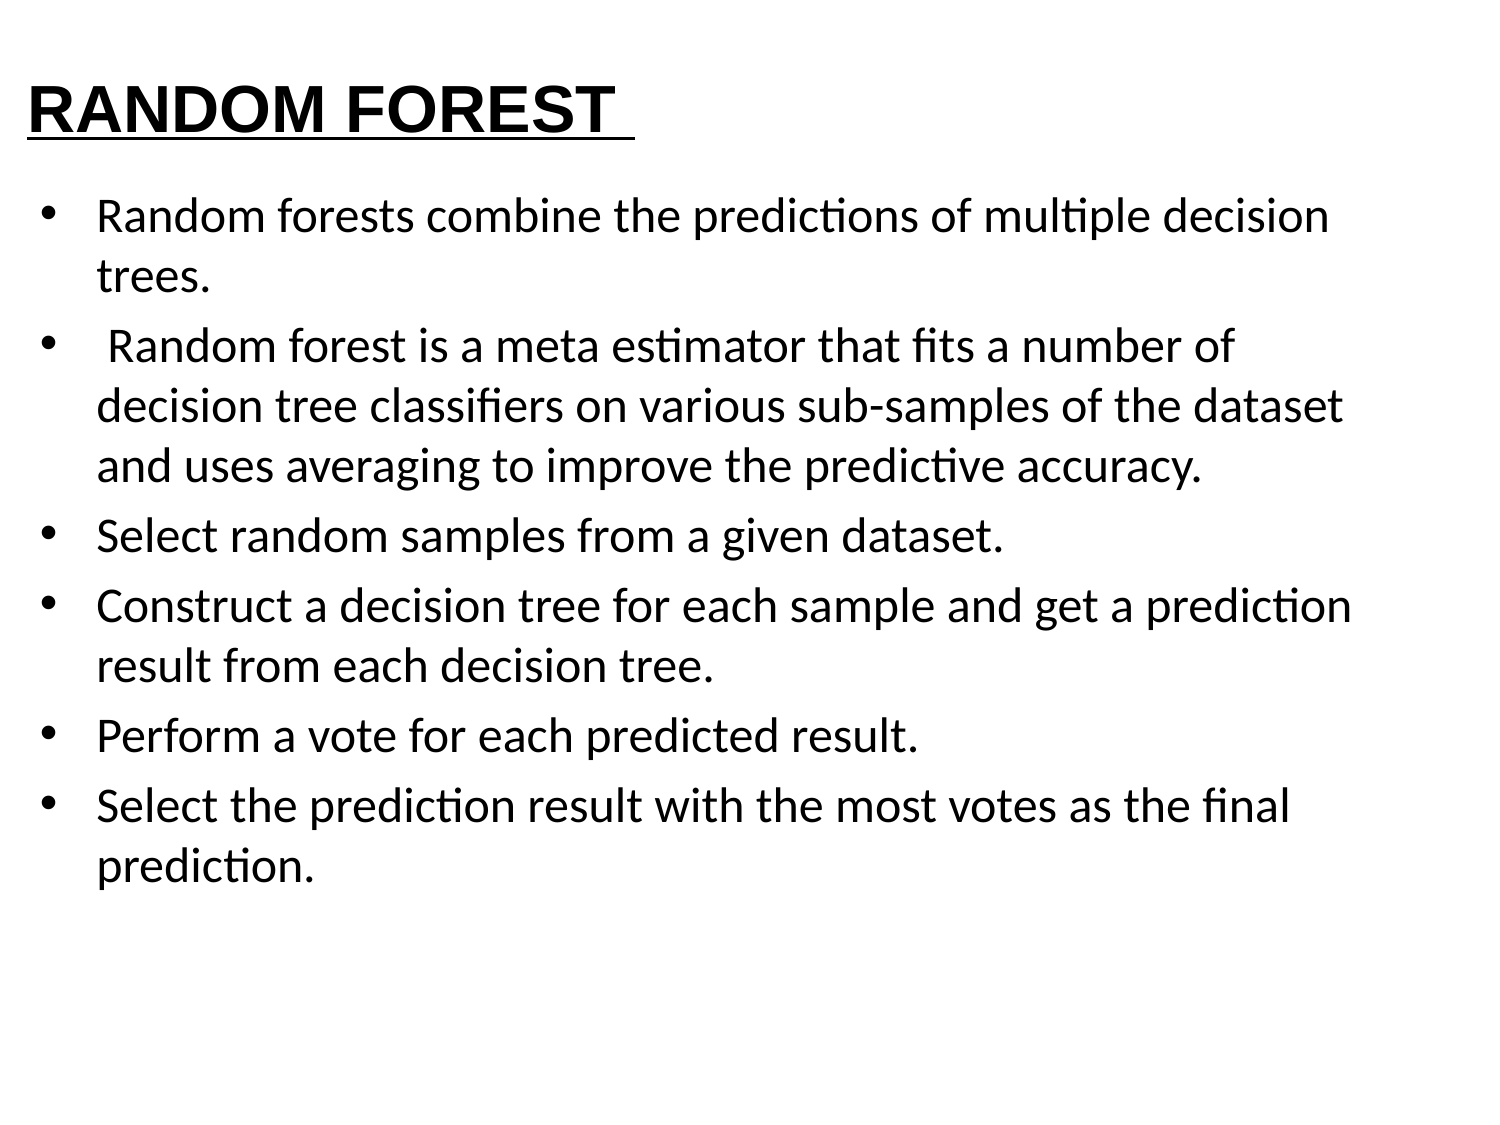

# RANDOM FOREST
Random forests combine the predictions of multiple decision trees.
 Random forest is a meta estimator that fits a number of decision tree classifiers on various sub-samples of the dataset and uses averaging to improve the predictive accuracy.
Select random samples from a given dataset.
Construct a decision tree for each sample and get a prediction result from each decision tree.
Perform a vote for each predicted result.
Select the prediction result with the most votes as the final prediction.